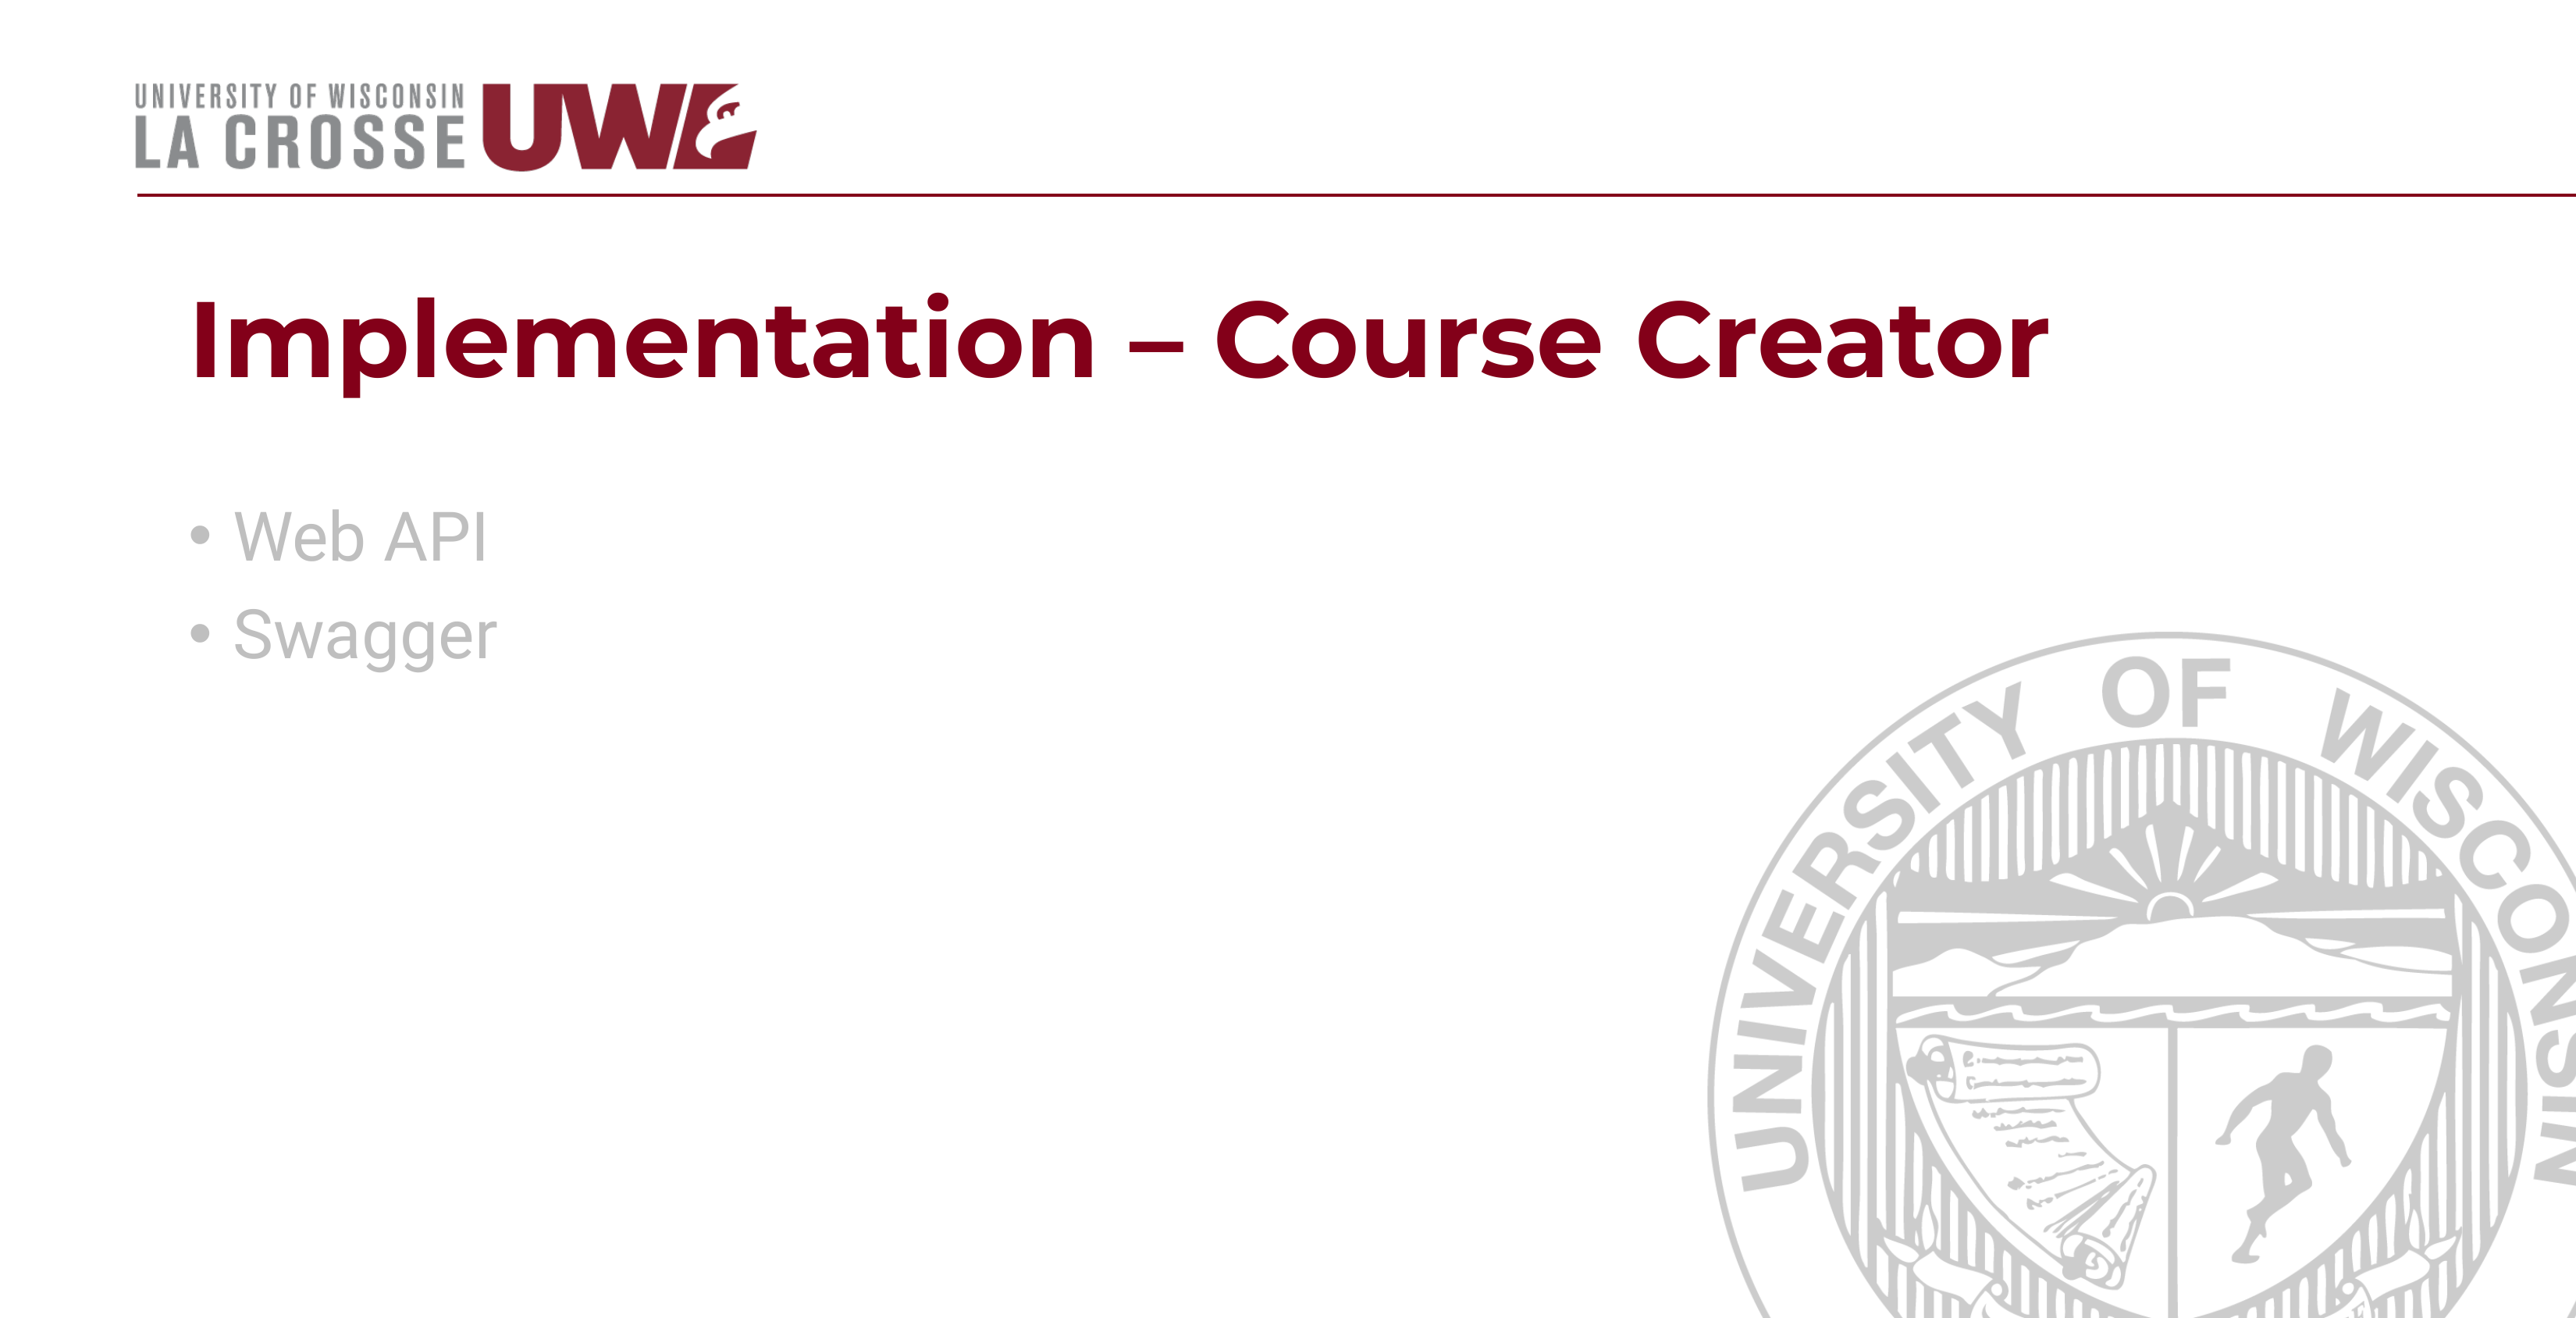

# Implementation – Course Creator
Web API
Swagger